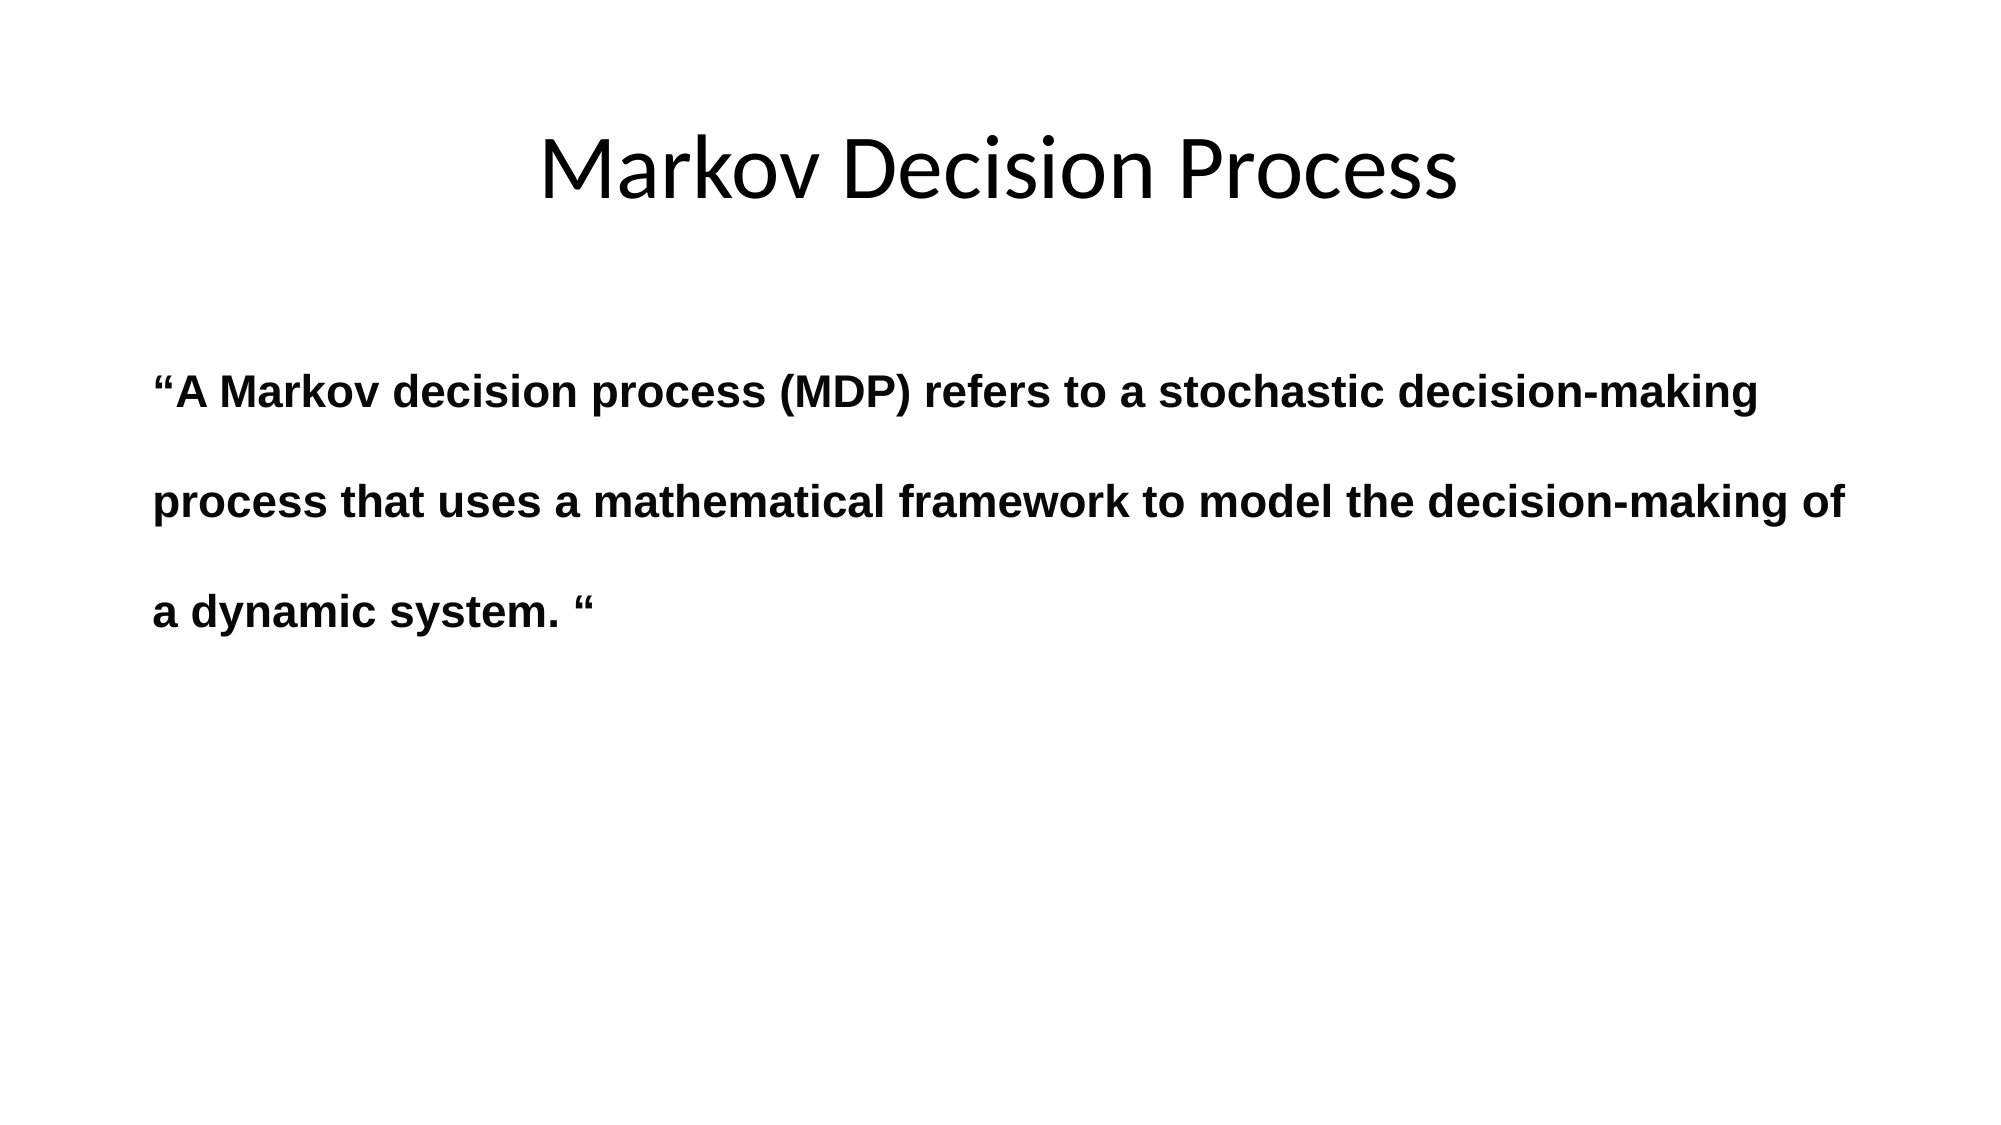

# Markov Decision Process
“A Markov decision process (MDP) refers to a stochastic decision-making process that uses a mathematical framework to model the decision-making of a dynamic system. “